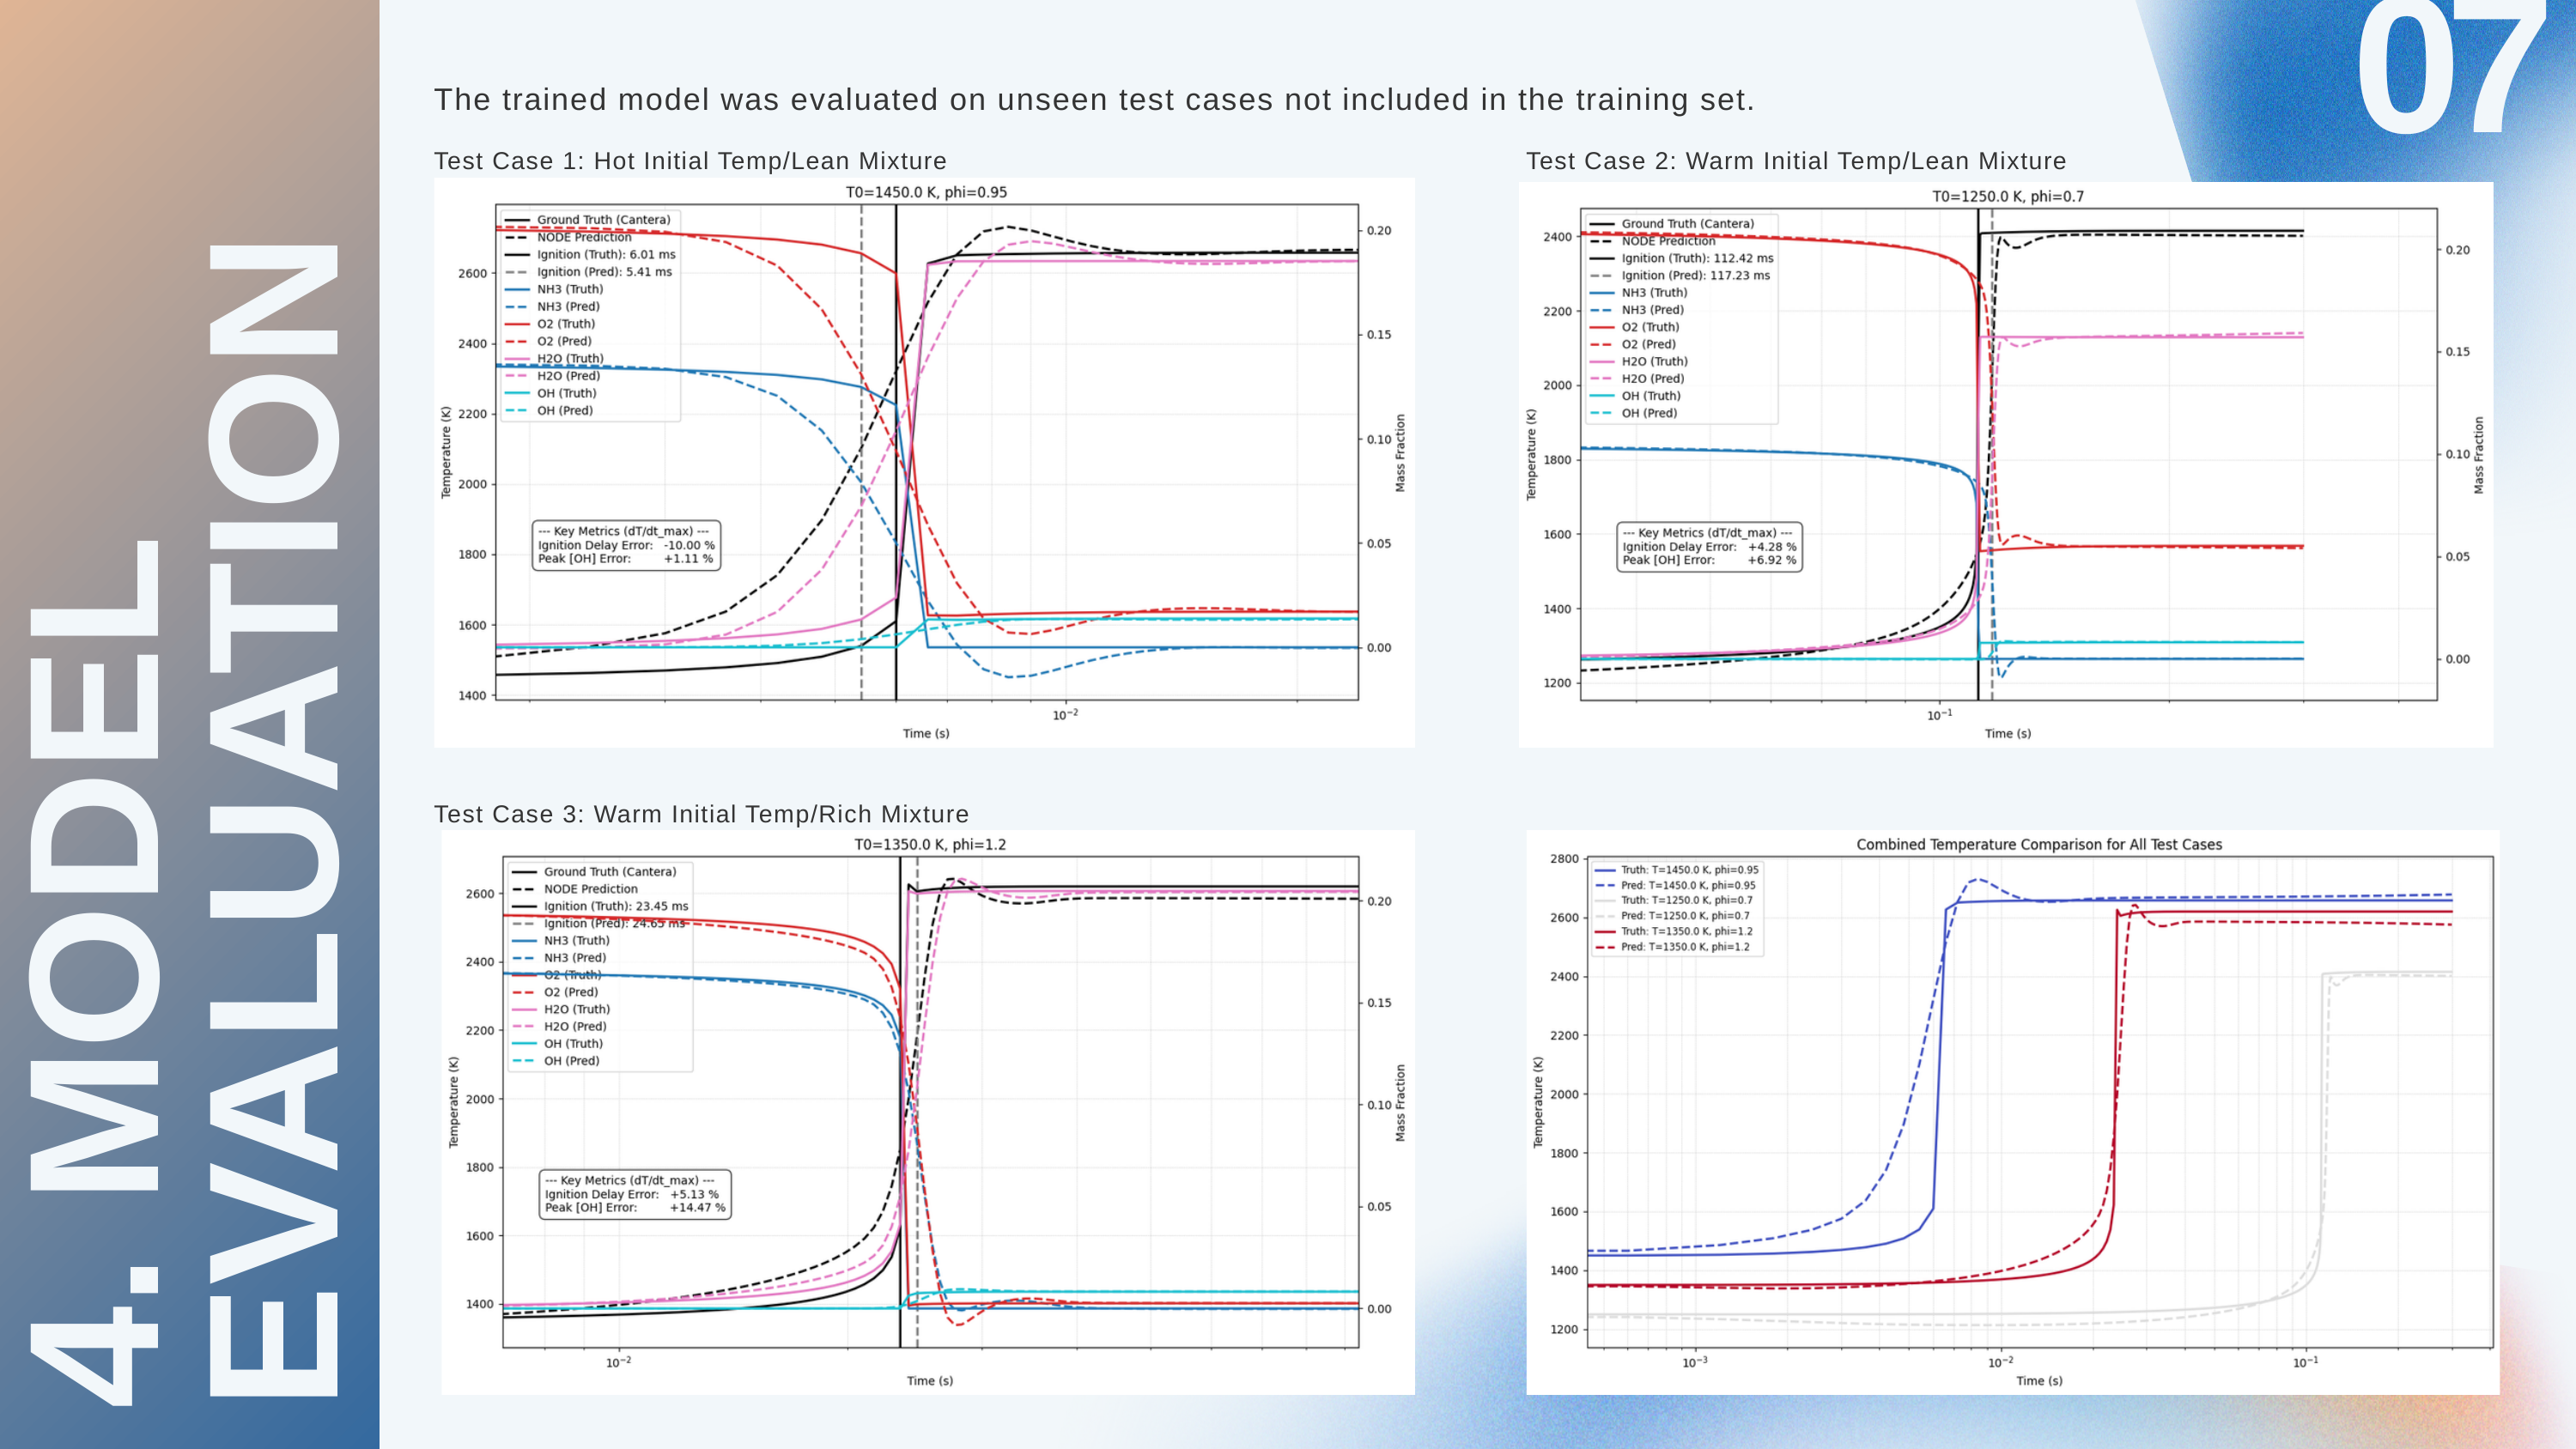

07
The trained model was evaluated on unseen test cases not included in the training set.
Test Case 1: Hot Initial Temp/Lean Mixture
Test Case 2: Warm Initial Temp/Lean Mixture

4. MODEL EVALUATION
Test Case 3: Warm Initial Temp/Rich Mixture